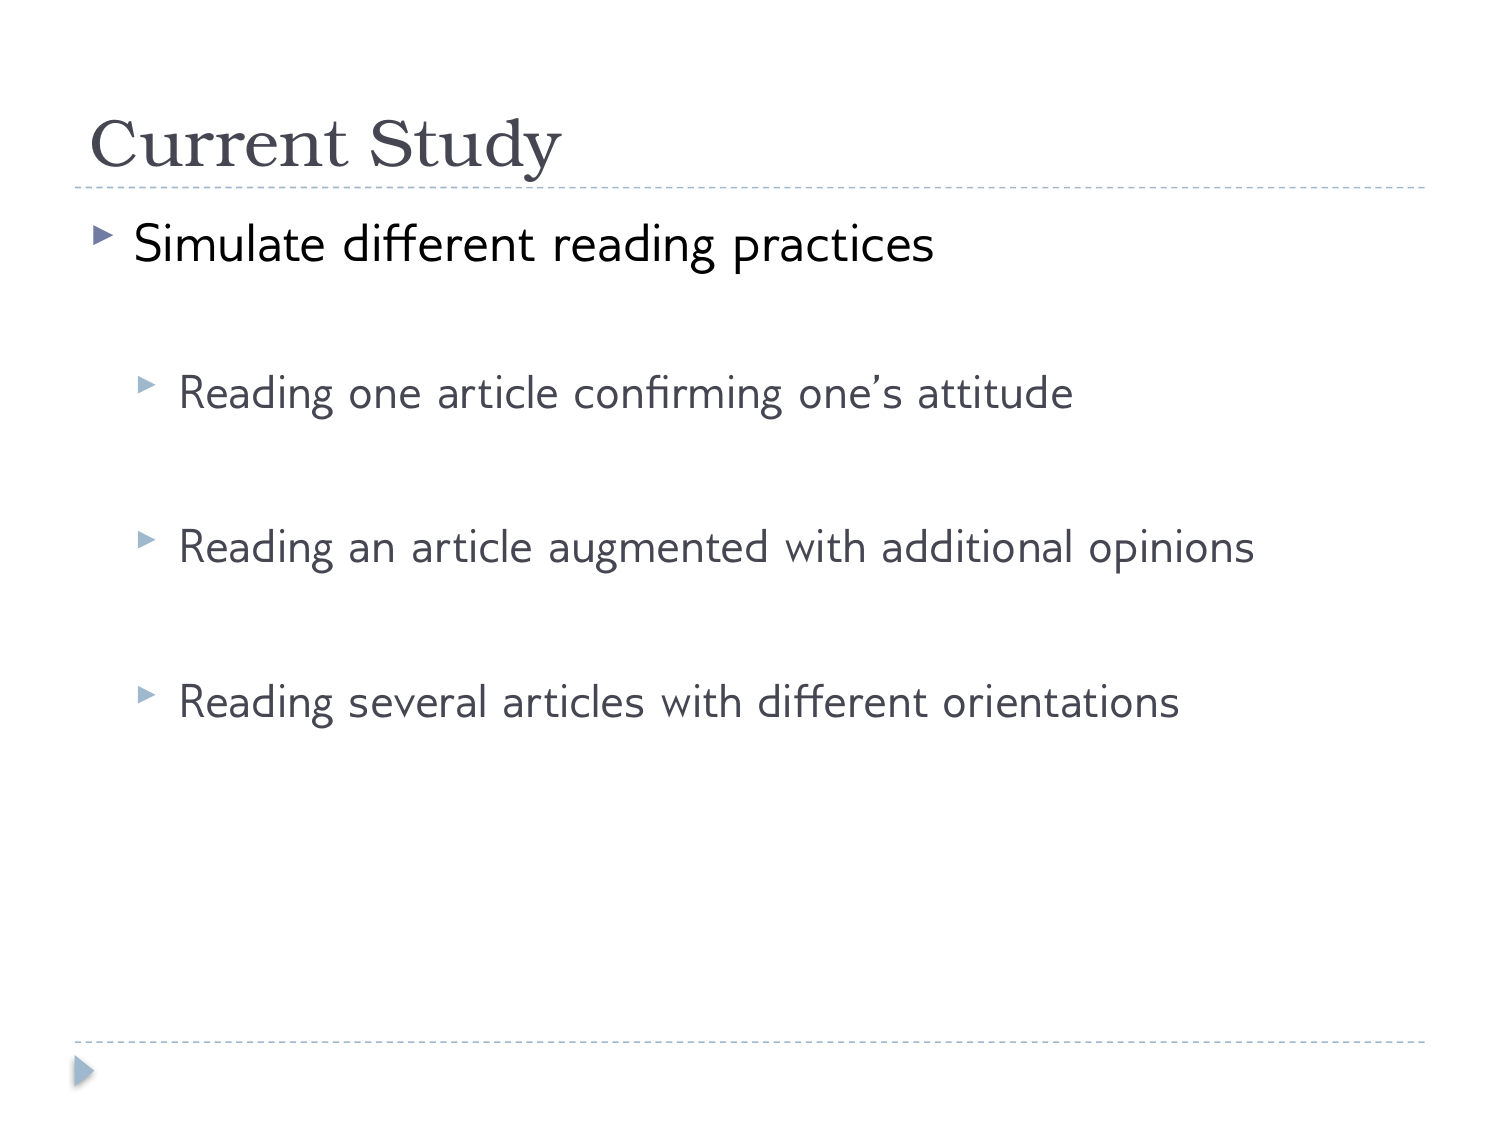

# Current Study
Simulate different reading practices

Reading one article confirming one’s attitude

Reading an article augmented with additional opinions

Reading several articles with different orientations